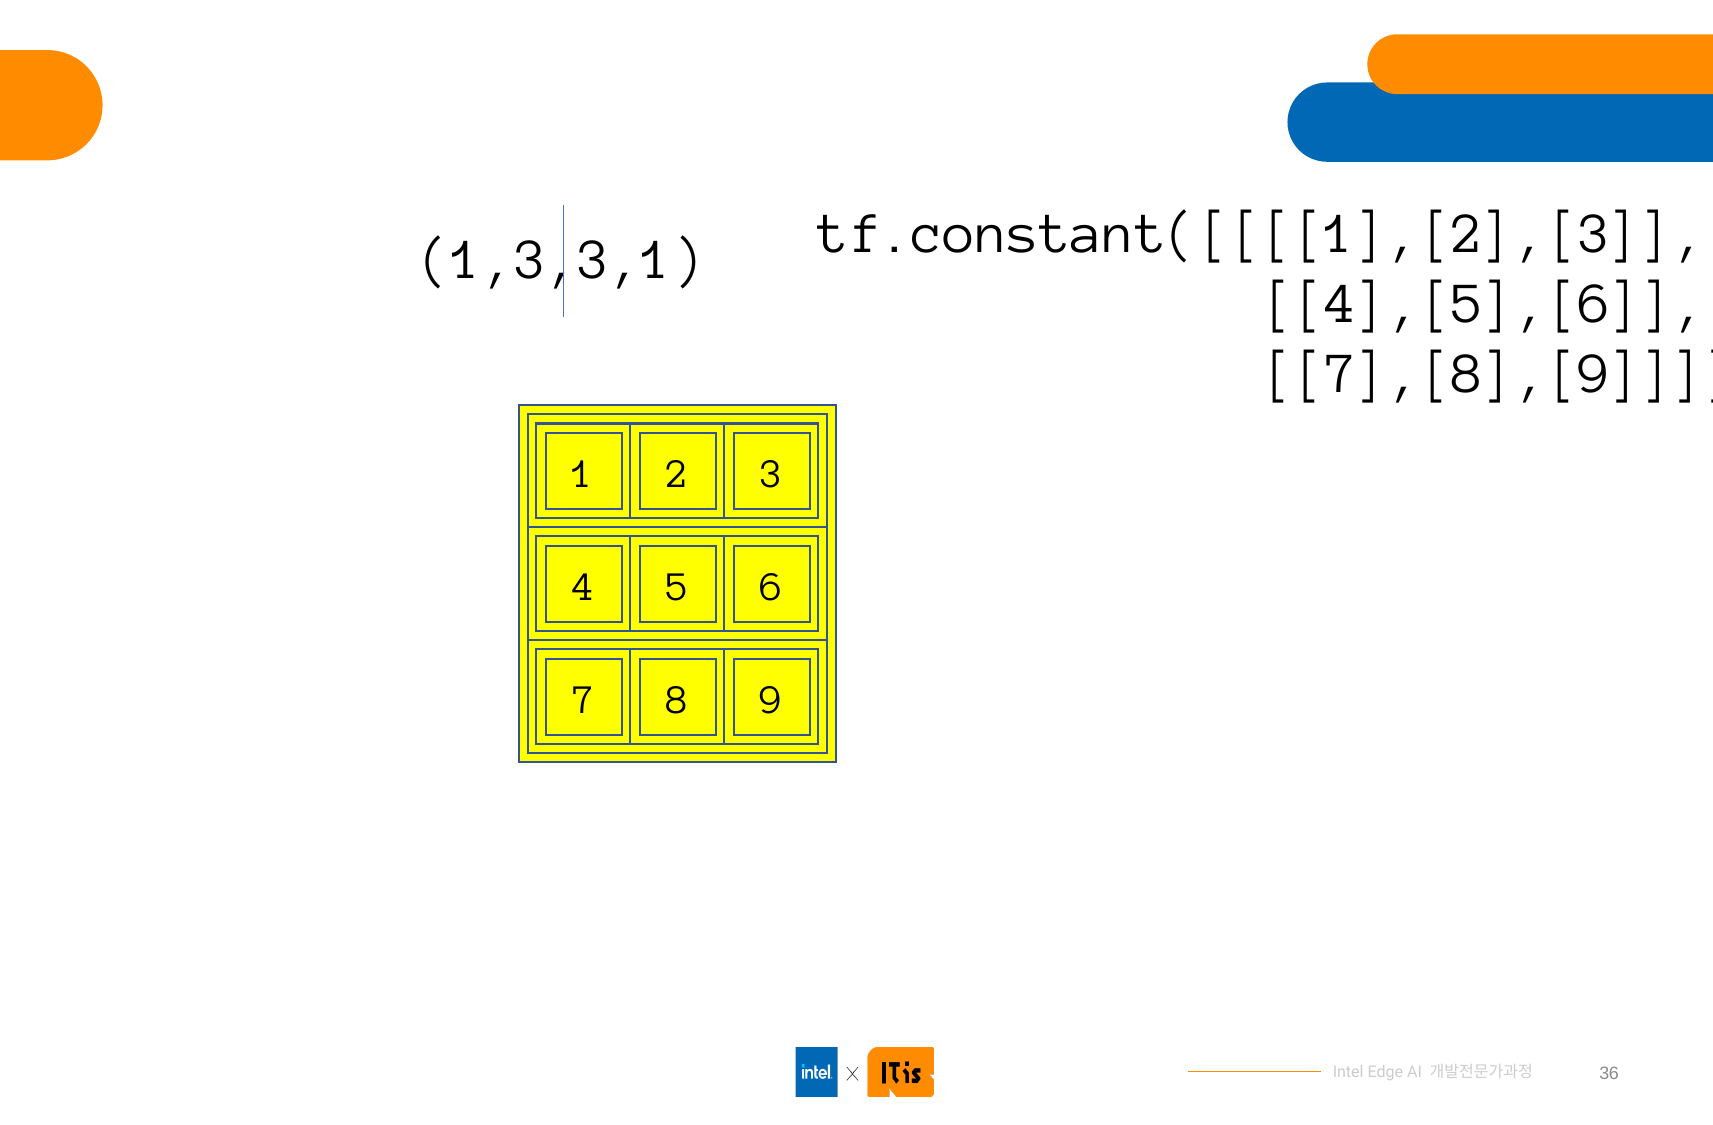

#
tf.constant([[[[1],[2],[3]],
              [[4],[5],[6]],
              [[7],[8],[9]]]]
(1,3,3,1)

1
2
3

4
5
6

7
8
9
36